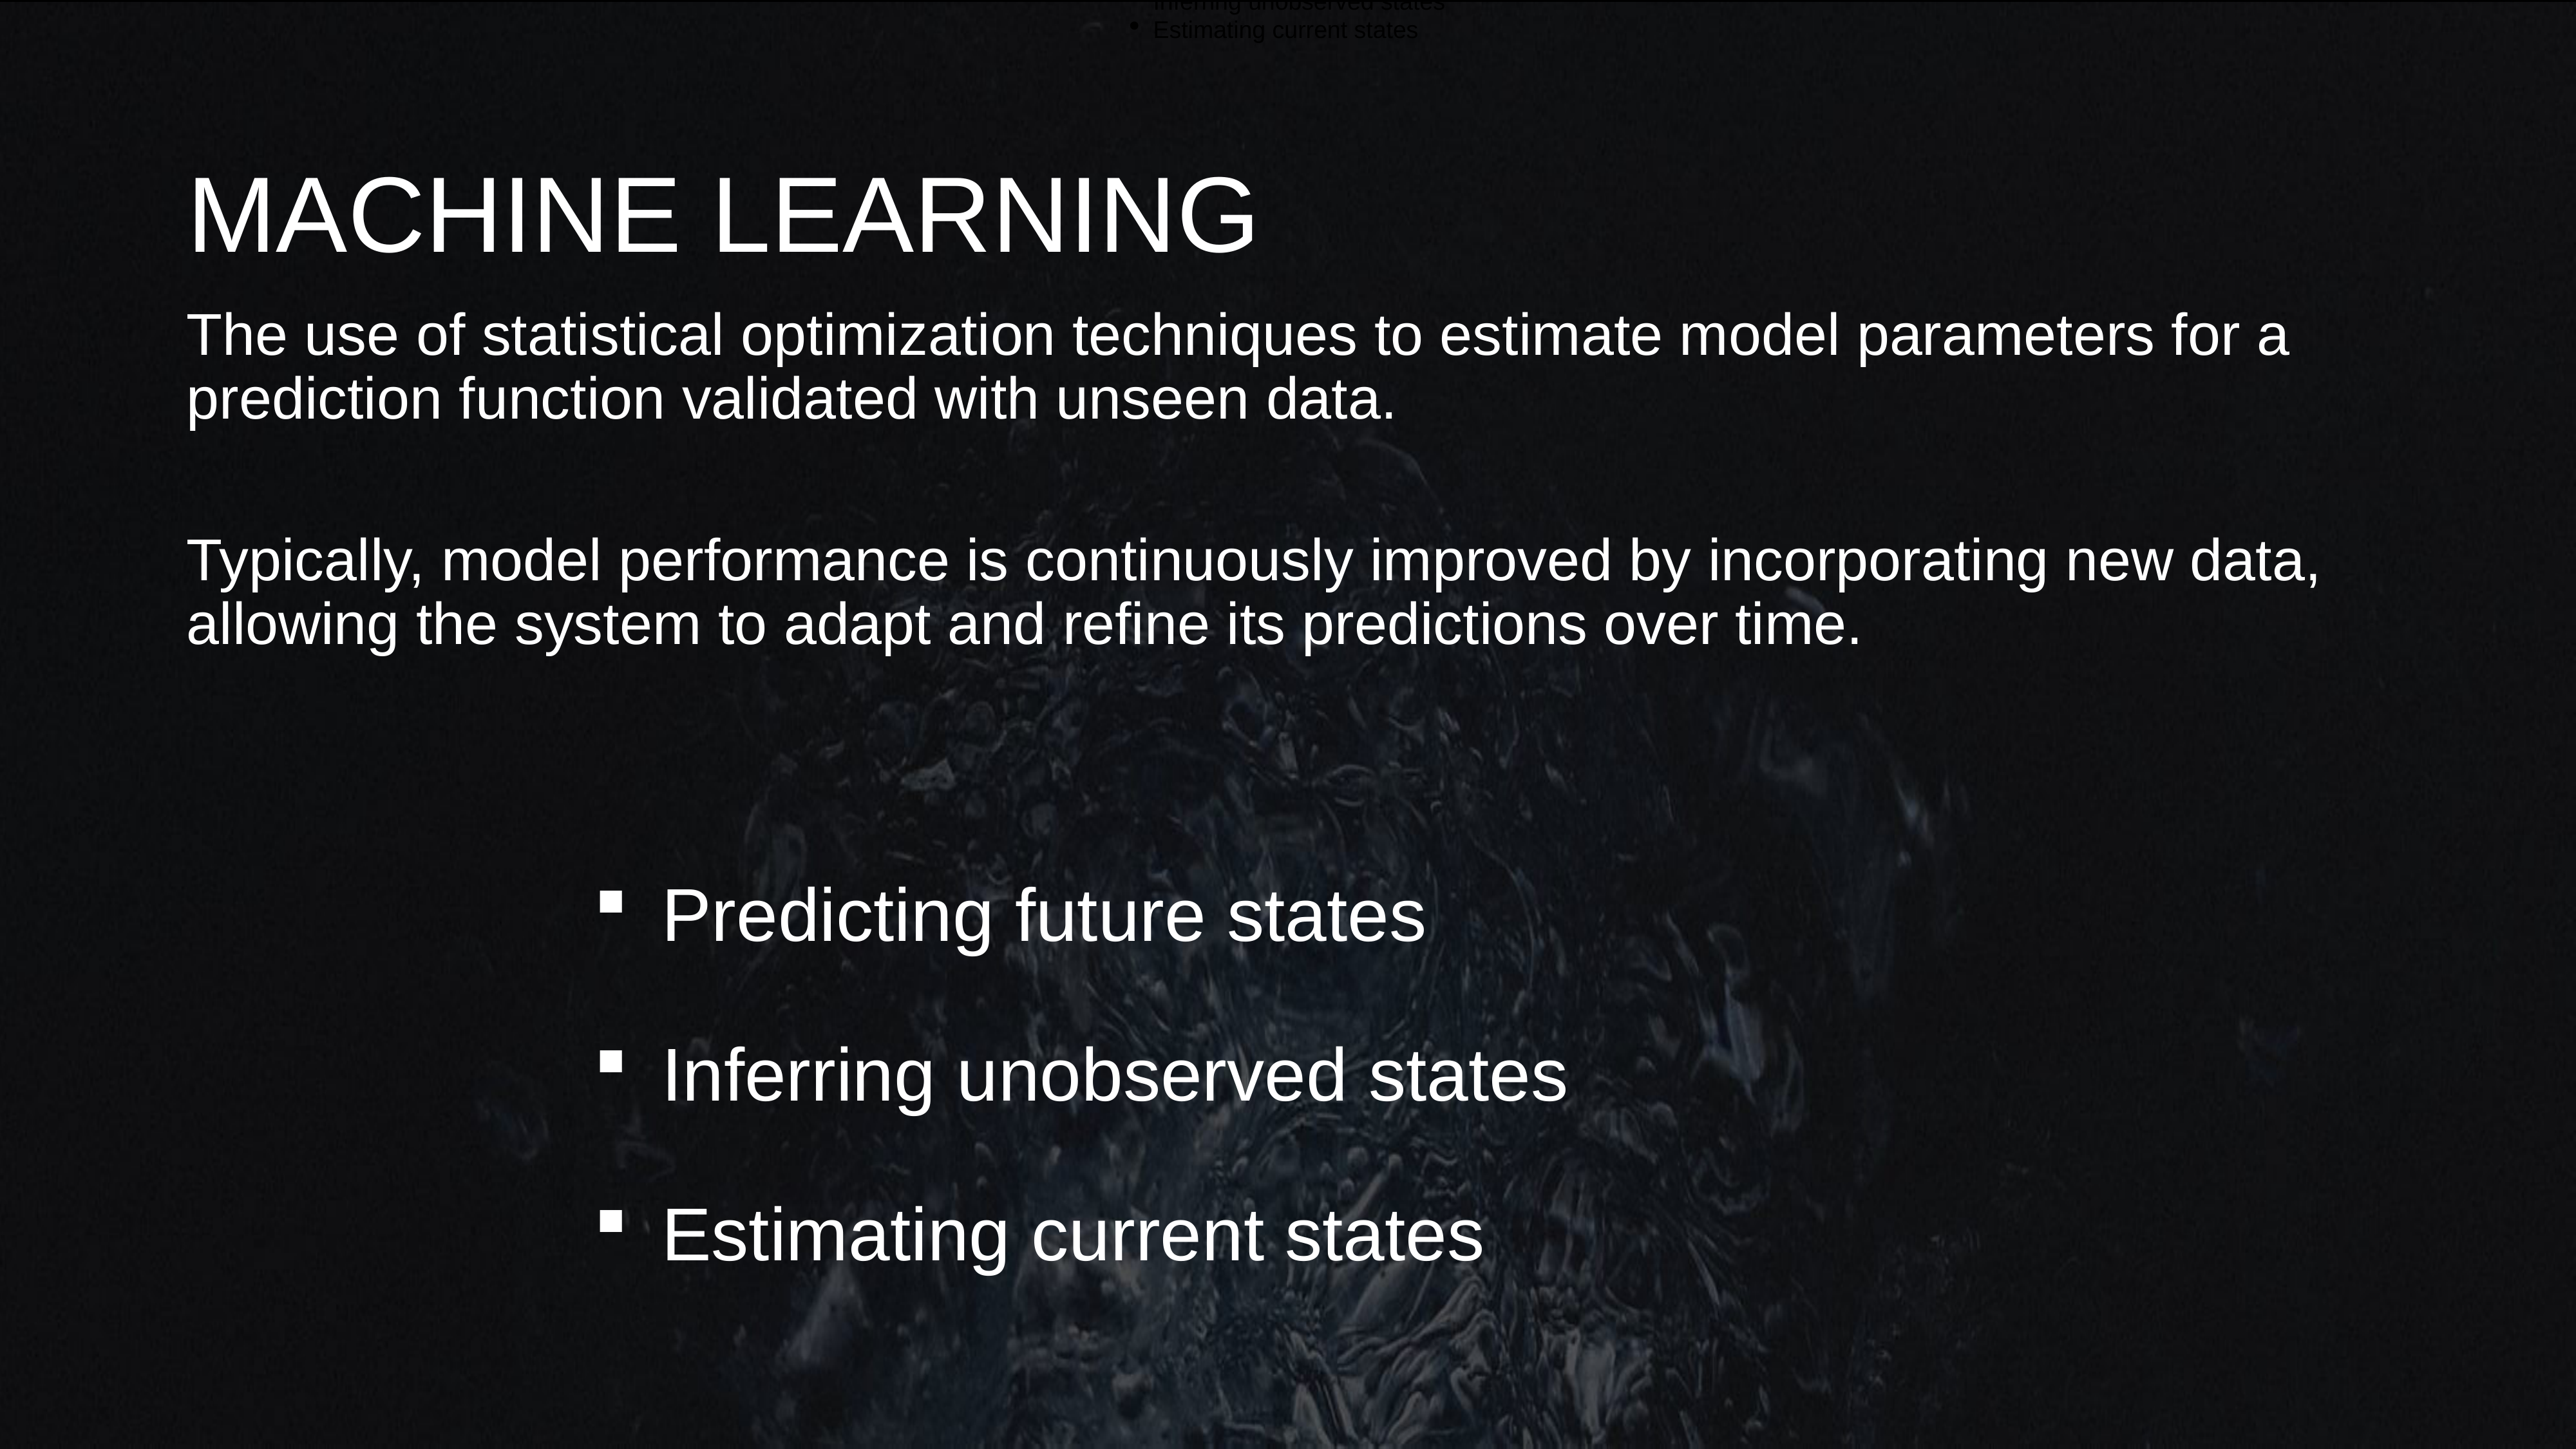

Predicting future states
Inferring unobserved states
Estimating current states

# Machine Learning
The use of statistical optimization techniques to estimate model parameters for a prediction function validated with unseen data.
Typically, model performance is continuously improved by incorporating new data, allowing the system to adapt and refine its predictions over time.
Predicting future states
Inferring unobserved states
Estimating current states